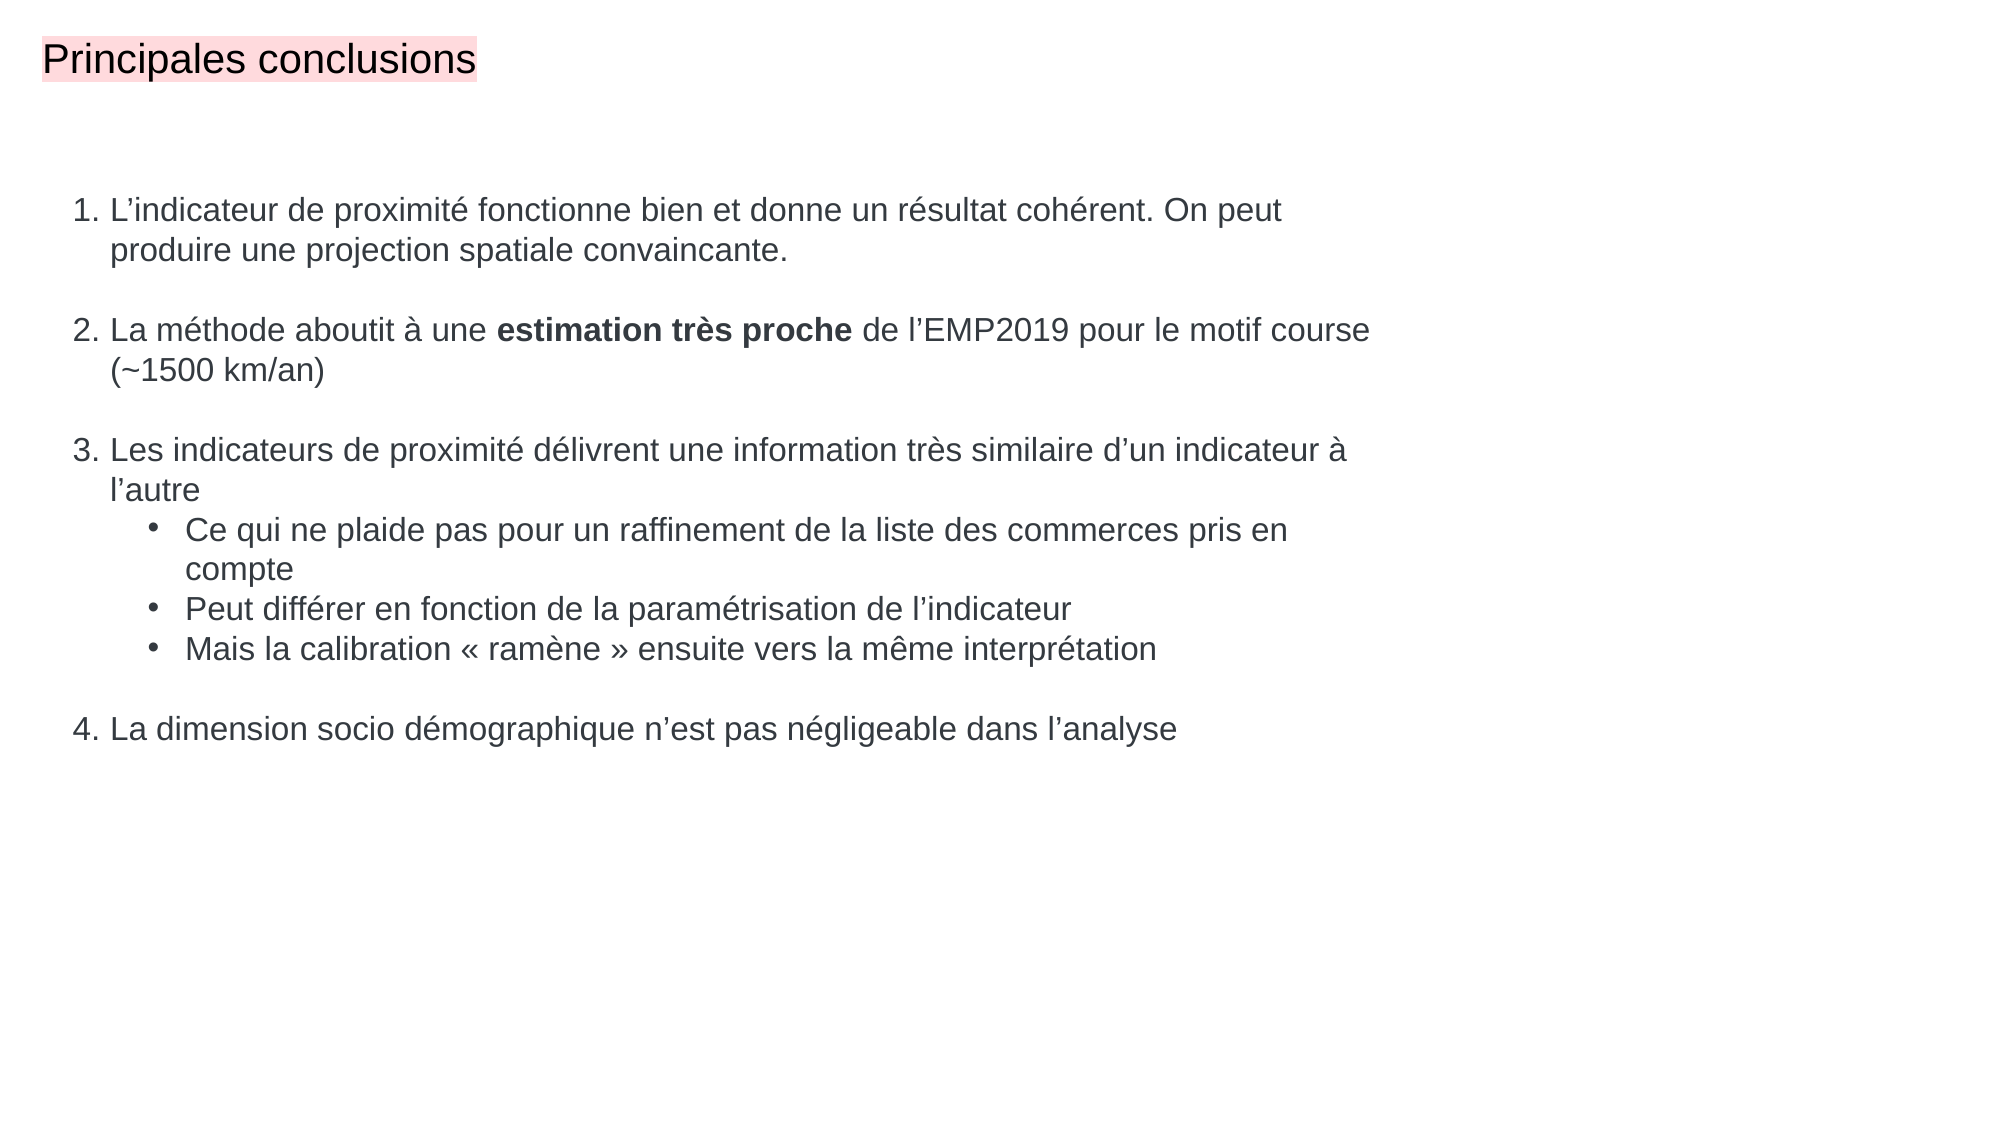

Principales conclusions

L’indicateur de proximité fonctionne bien et donne un résultat cohérent. On peut produire une projection spatiale convaincante.

La méthode aboutit à une estimation très proche de l’EMP2019 pour le motif course (~1500 km/an)

Les indicateurs de proximité délivrent une information très similaire d’un indicateur à l’autre
Ce qui ne plaide pas pour un raffinement de la liste des commerces pris en compte
Peut différer en fonction de la paramétrisation de l’indicateur
Mais la calibration « ramène » ensuite vers la même interprétation

La dimension socio démographique n’est pas négligeable dans l’analyse